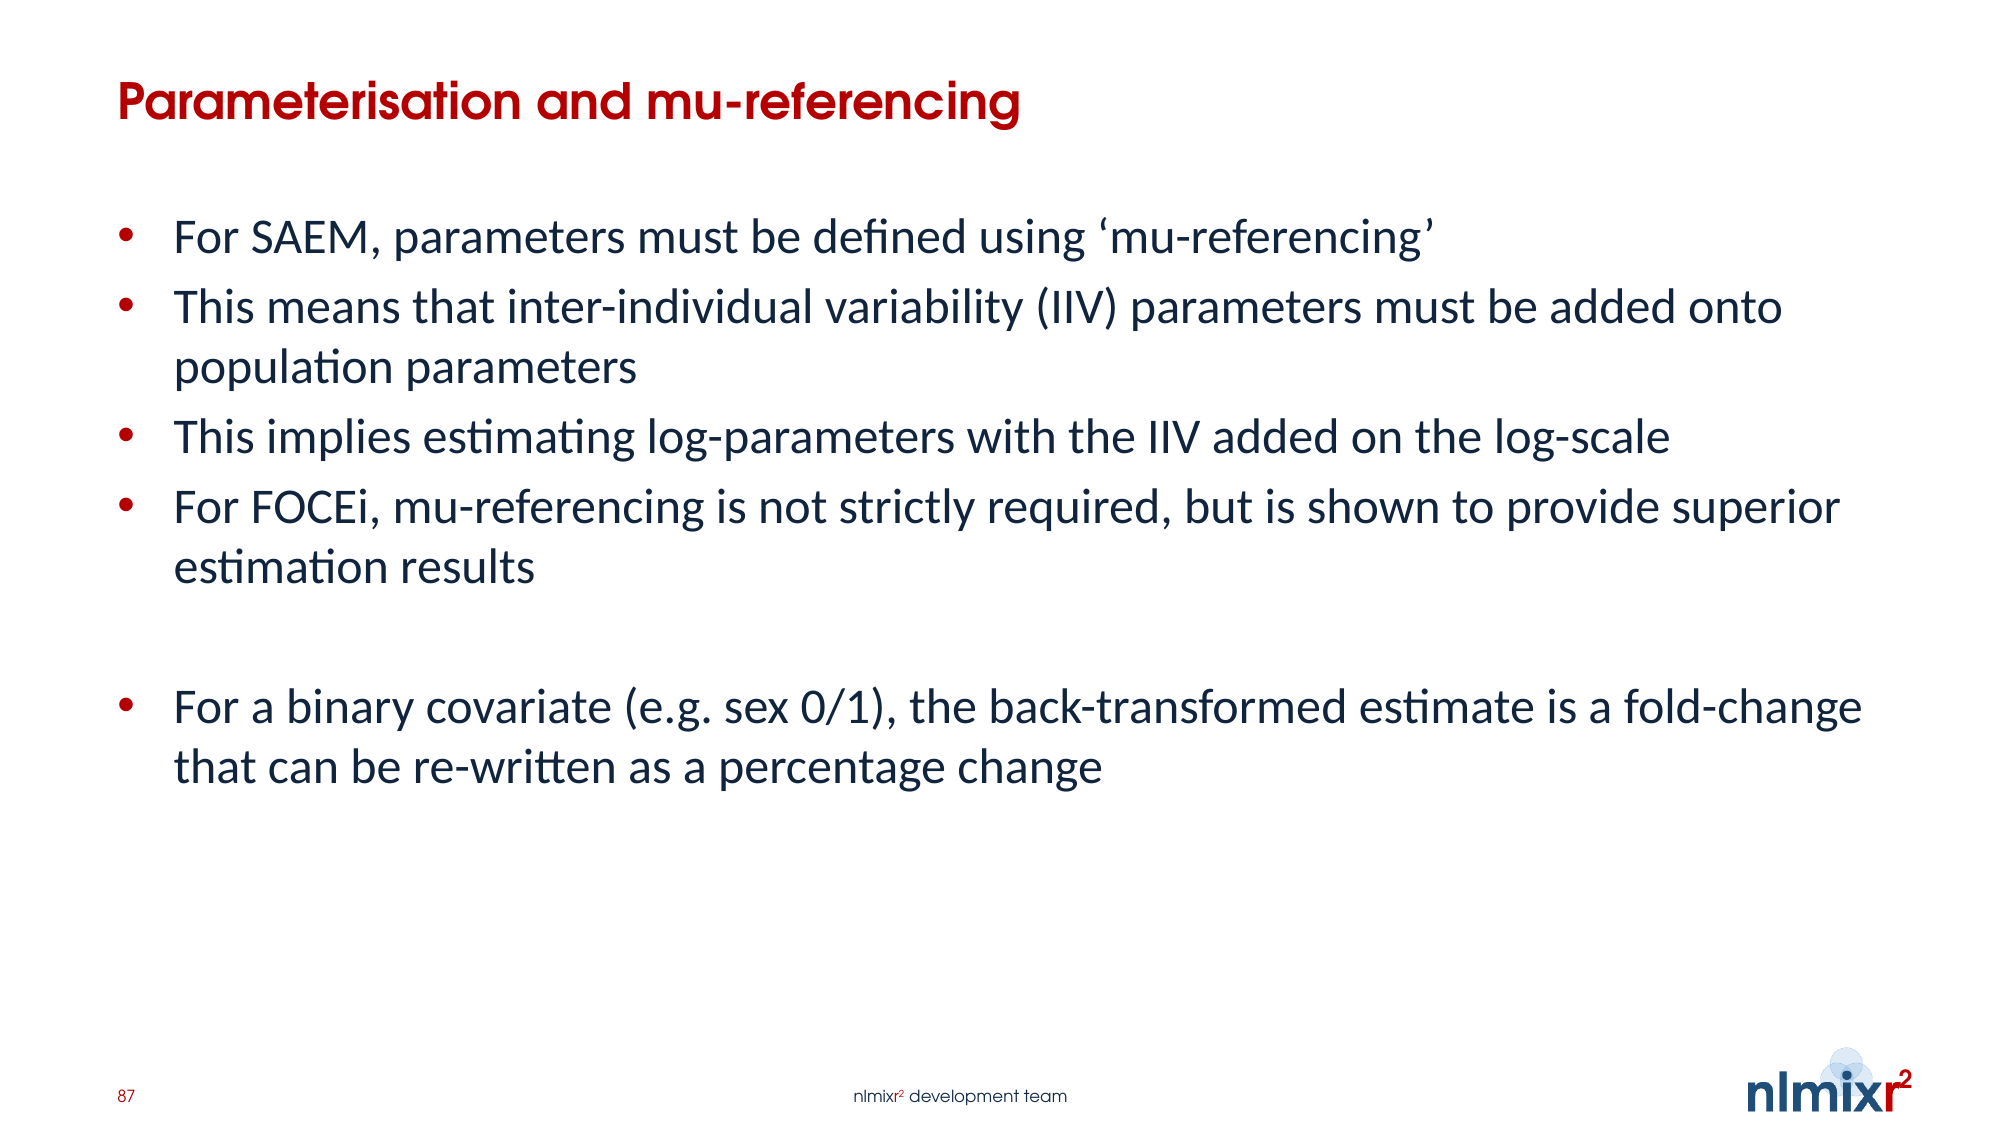

# Parameterisation and mu-referencing
For SAEM, parameters must be defined using ‘mu-referencing’
This means that inter-individual variability (IIV) parameters must be added onto population parameters
This implies estimating log-parameters with the IIV added on the log-scale
For FOCEi, mu-referencing is not strictly required, but is shown to provide superior estimation results

For a binary covariate (e.g. sex 0/1), the back-transformed estimate is a fold-change that can be re-written as a percentage change

87
nlmixr2 development team